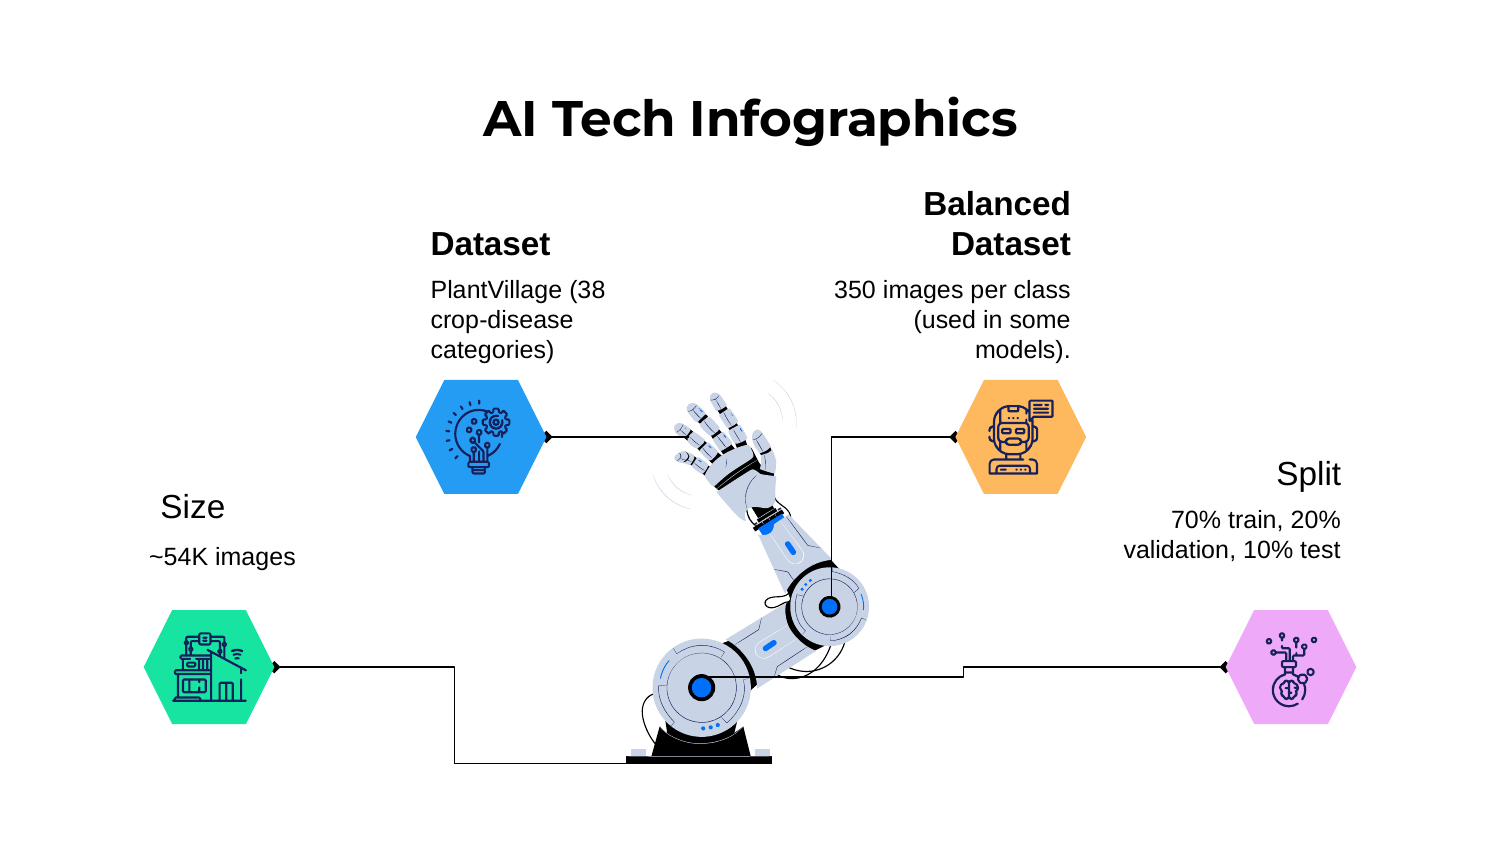

# AI Tech Infographics
Dataset
Balanced Dataset
PlantVillage (38 crop-disease categories)
350 images per class (used in some models).

Split
Size
70% train, 20% validation, 10% test
~54K images